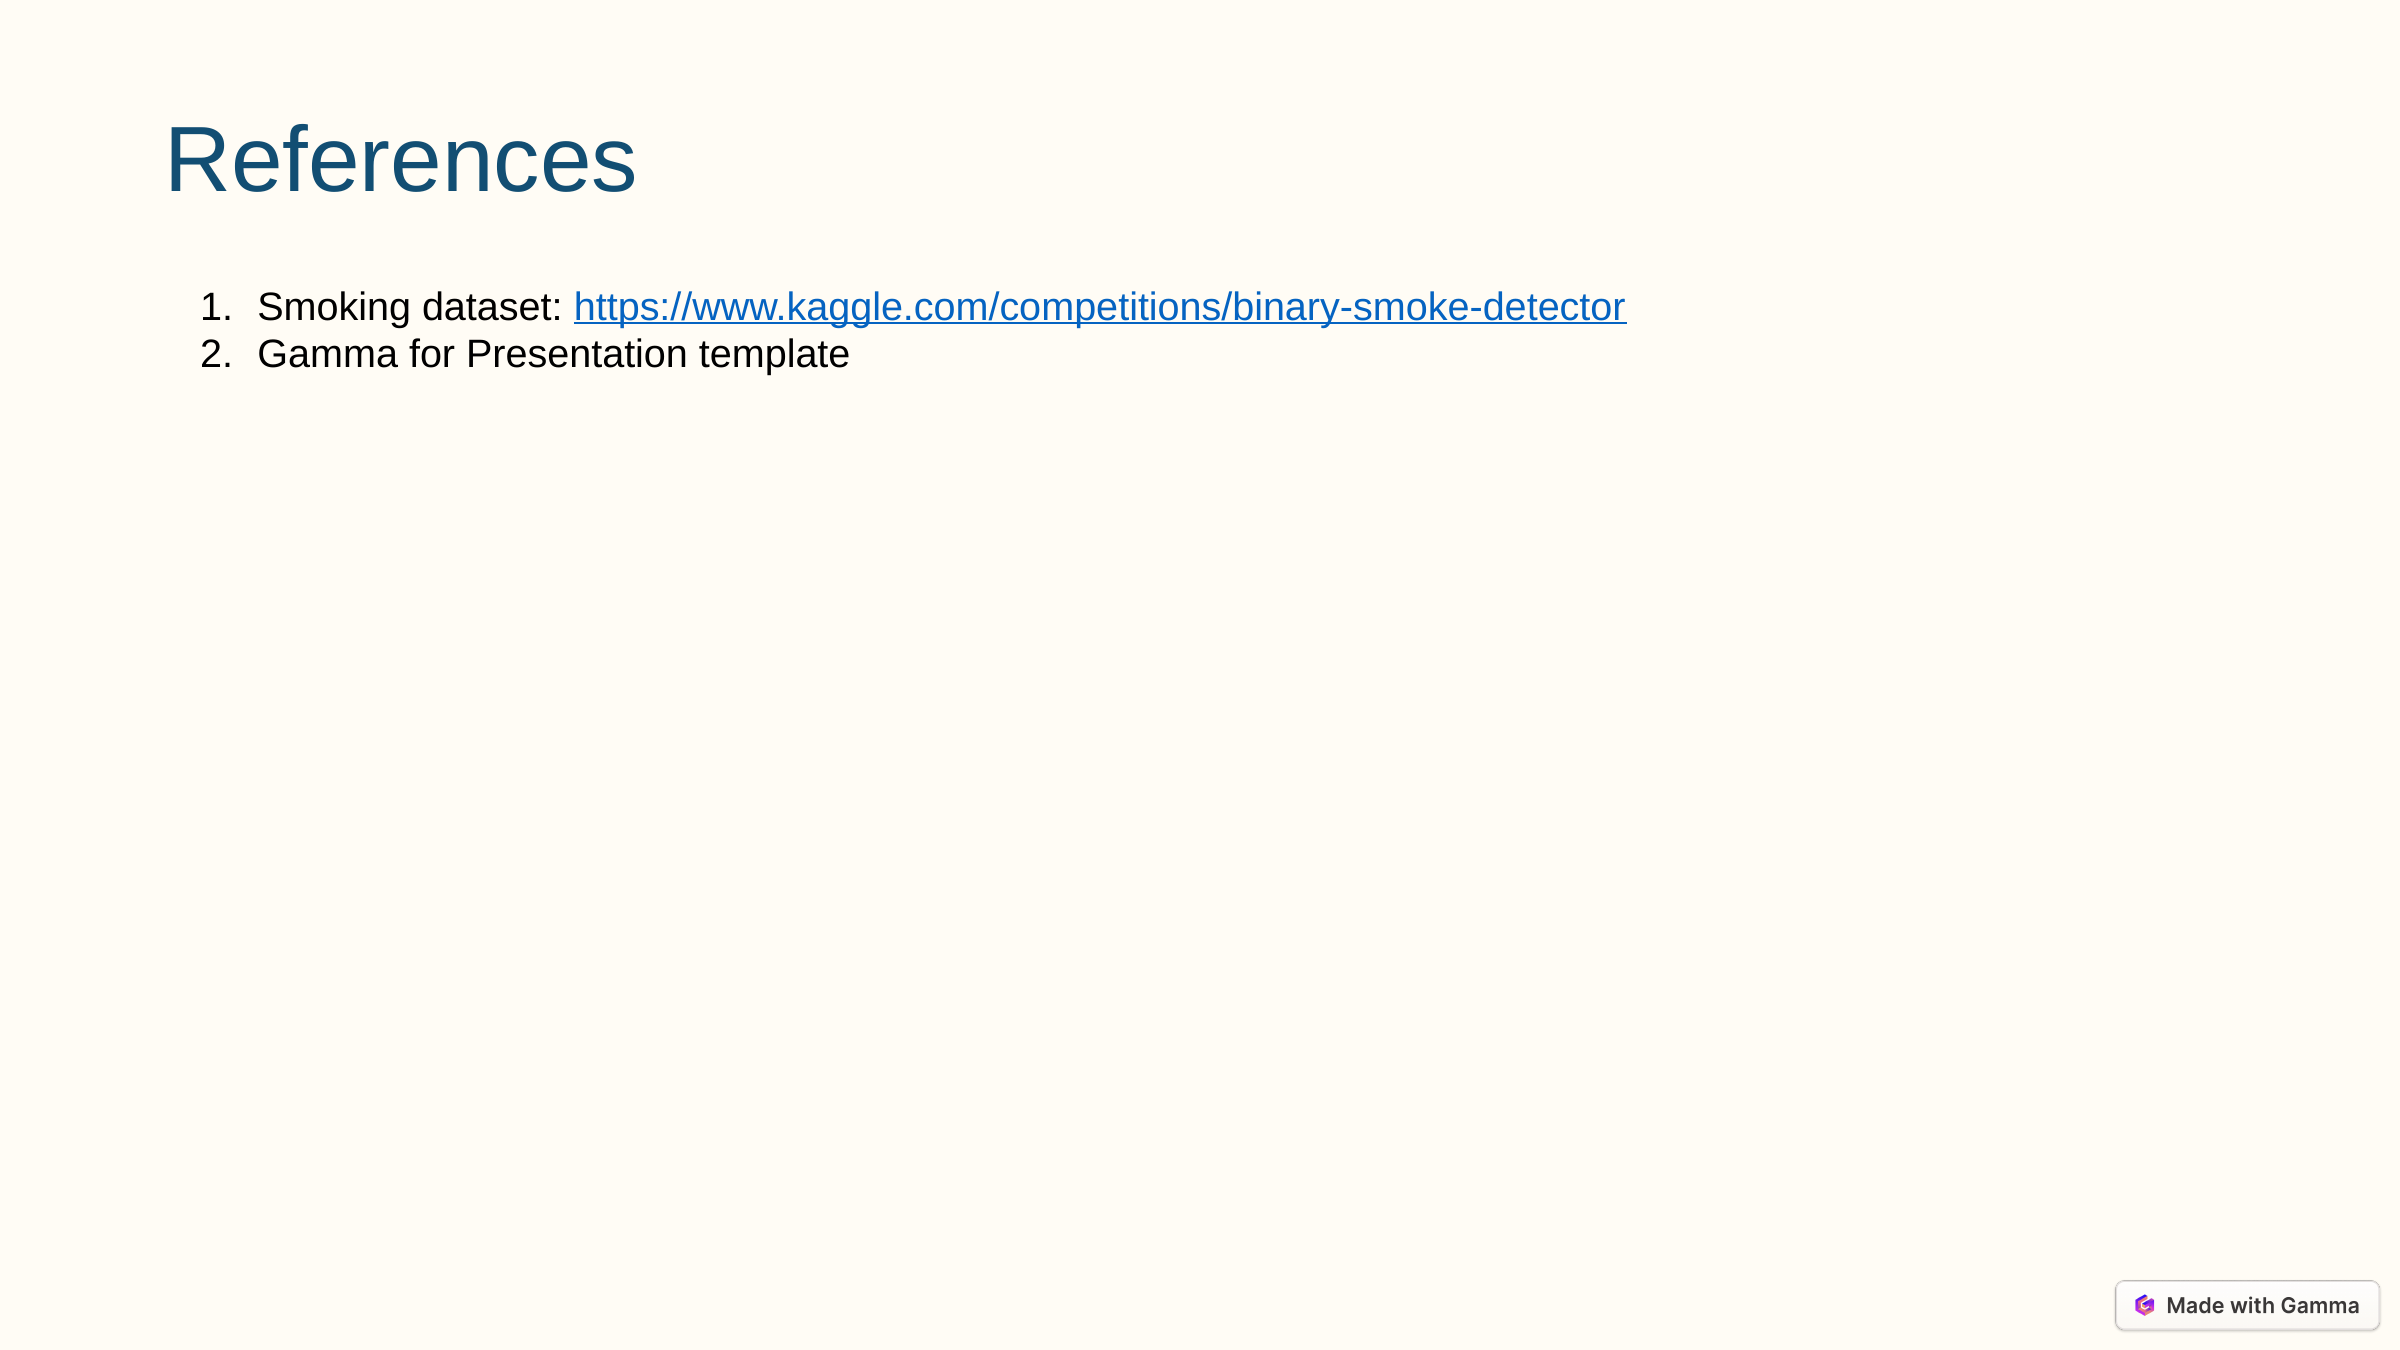

References
Smoking dataset: https://www.kaggle.com/competitions/binary-smoke-detector
Gamma for Presentation template